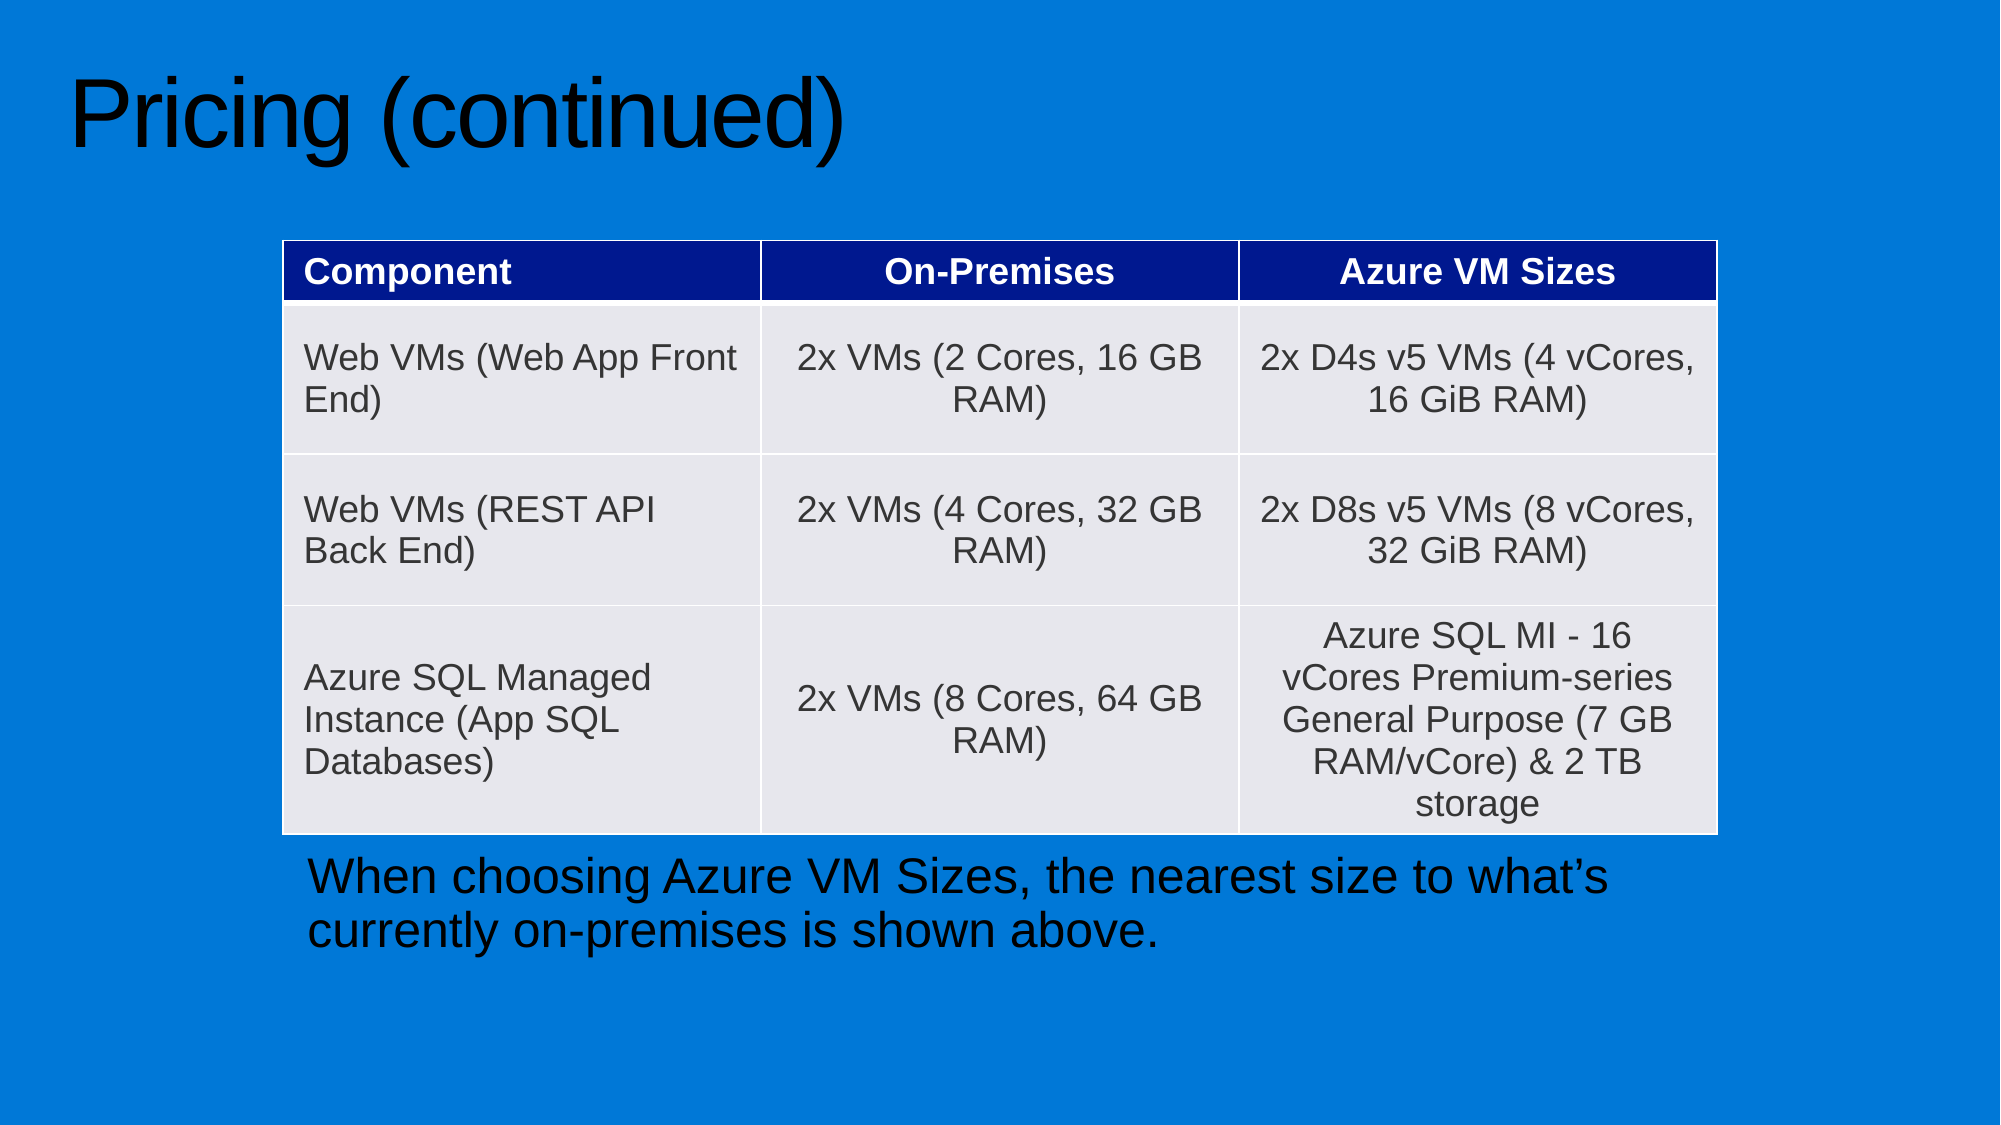

# Pricing (continued)
| Component | On-Premises | Azure VM Sizes |
| --- | --- | --- |
| Web VMs (Web App Front End) | 2x VMs (2 Cores, 16 GB RAM) | 2x D4s v5 VMs (4 vCores, 16 GiB RAM) |
| Web VMs (REST API Back End) | 2x VMs (4 Cores, 32 GB RAM) | 2x D8s v5 VMs (8 vCores, 32 GiB RAM) |
| Azure SQL Managed Instance (App SQL Databases) | 2x VMs (8 Cores, 64 GB RAM) | Azure SQL MI - 16 vCores Premium-series General Purpose (7 GB RAM/vCore) & 2 TB storage |
When choosing Azure VM Sizes, the nearest size to what’s currently on-premises is shown above.